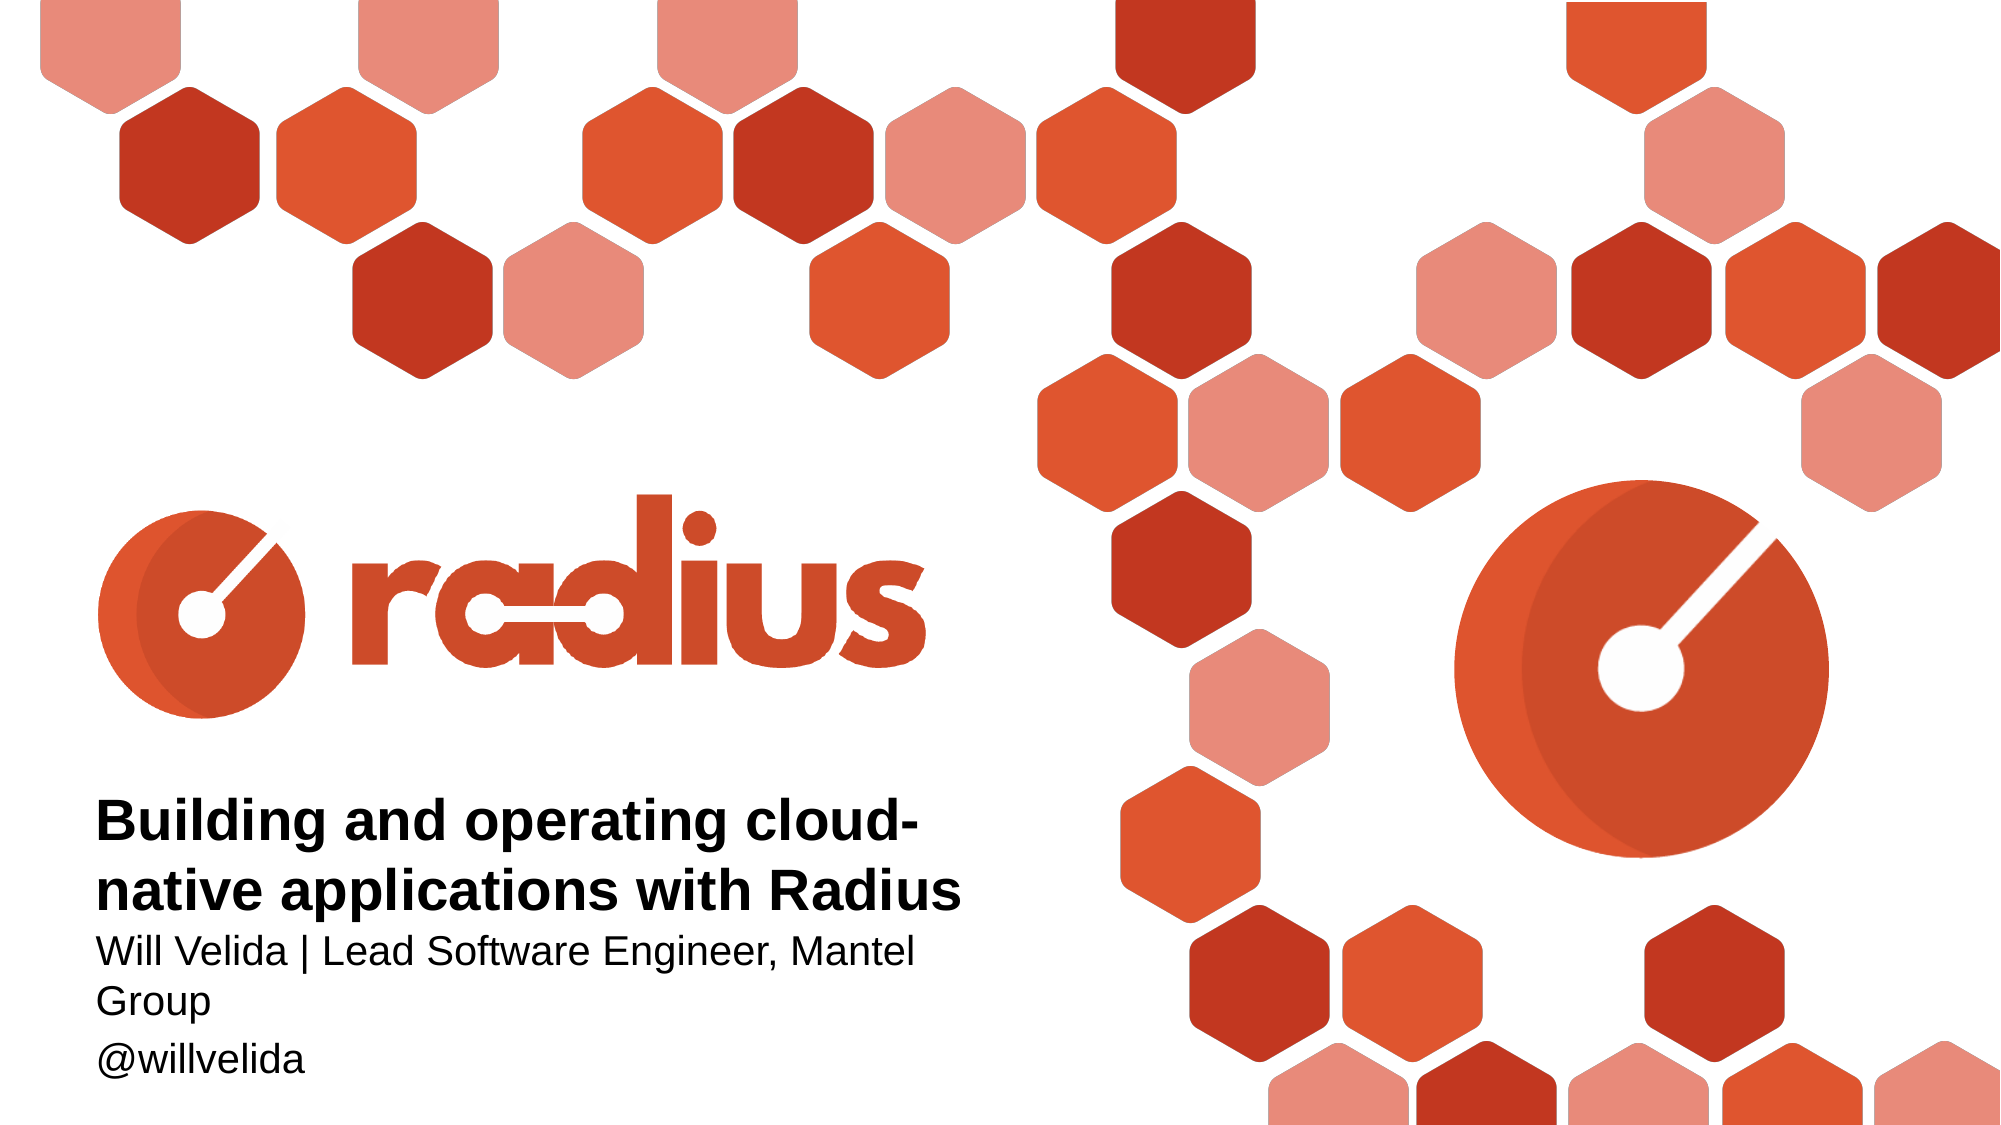

Building and operating cloud-native applications with Radius
Will Velida | Lead Software Engineer, Mantel Group
@willvelida